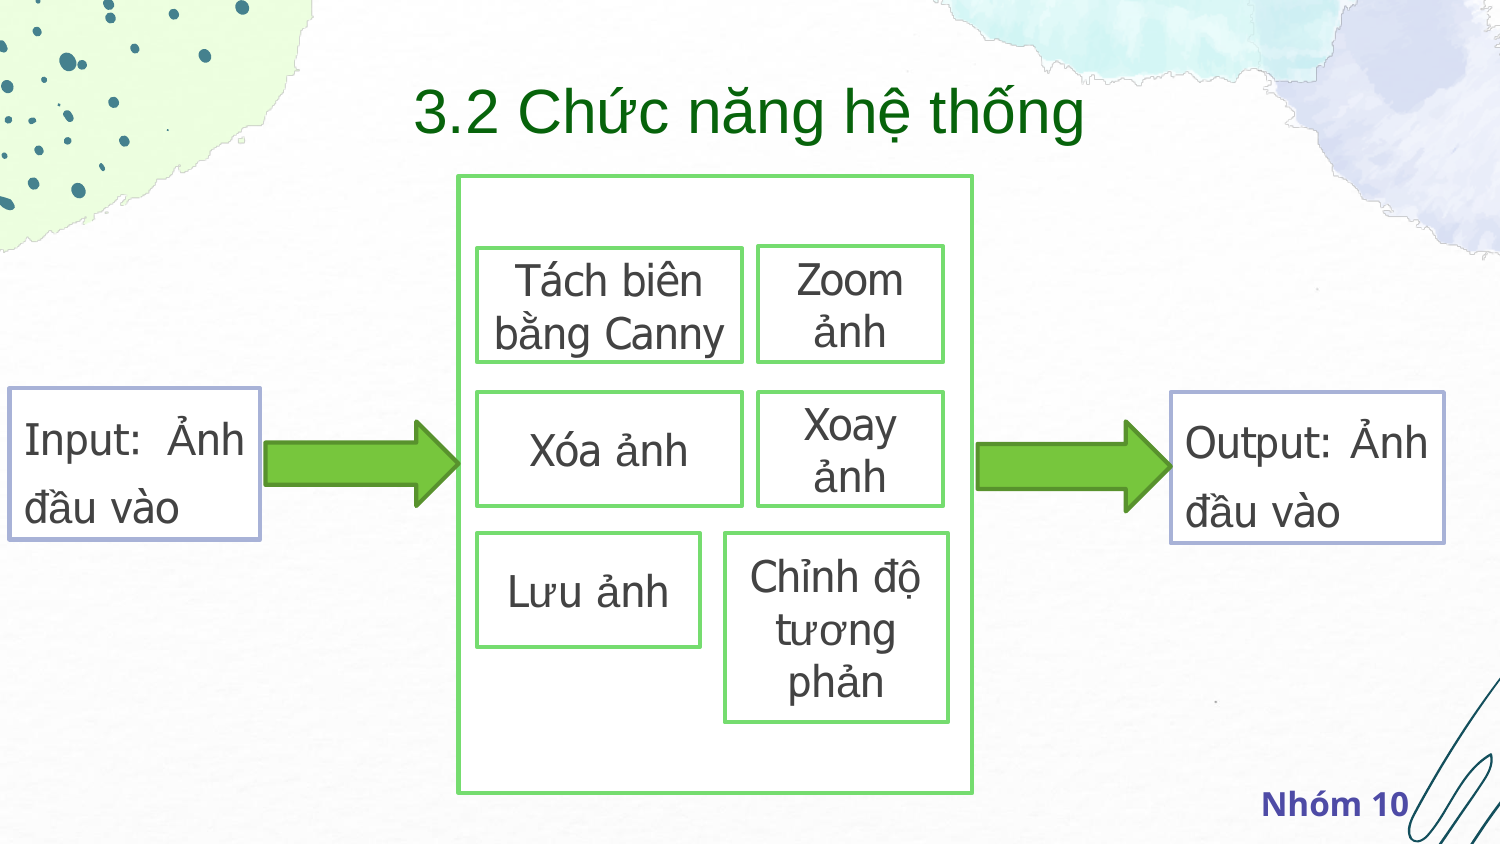

3.2 Chức năng hệ thống

Zoom ảnh
Tách biên bằng Canny
Input: Ảnh đầu vào
Xóa ảnh
Xoay ảnh
Output: Ảnh đầu vào

Lưu ảnh
Chỉnh độ tương phản
Nhóm 10